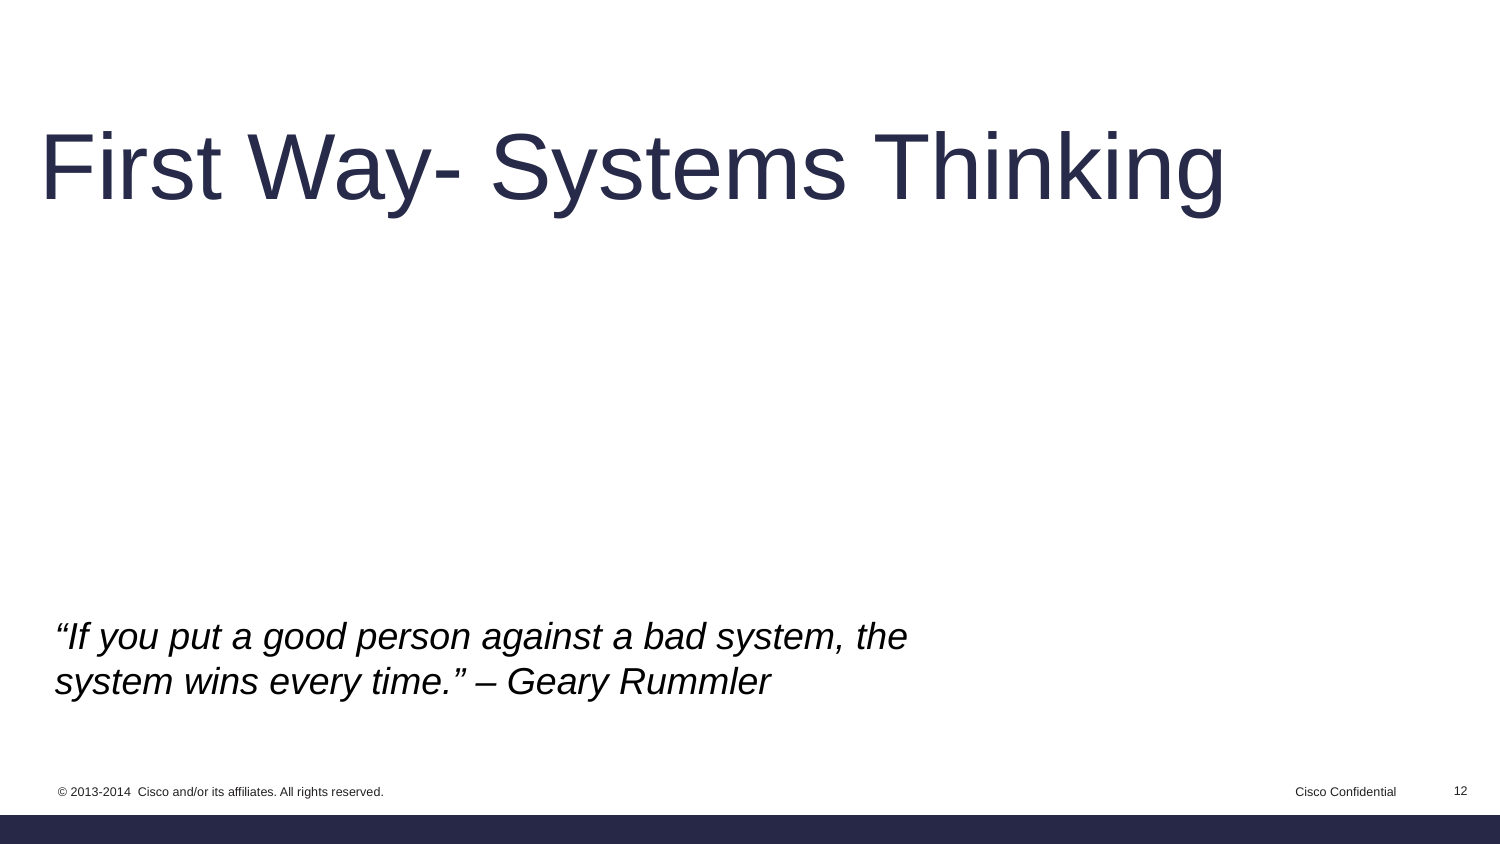

# First Way- Systems Thinking
“If you put a good person against a bad system, the system wins every time.” – Geary Rummler